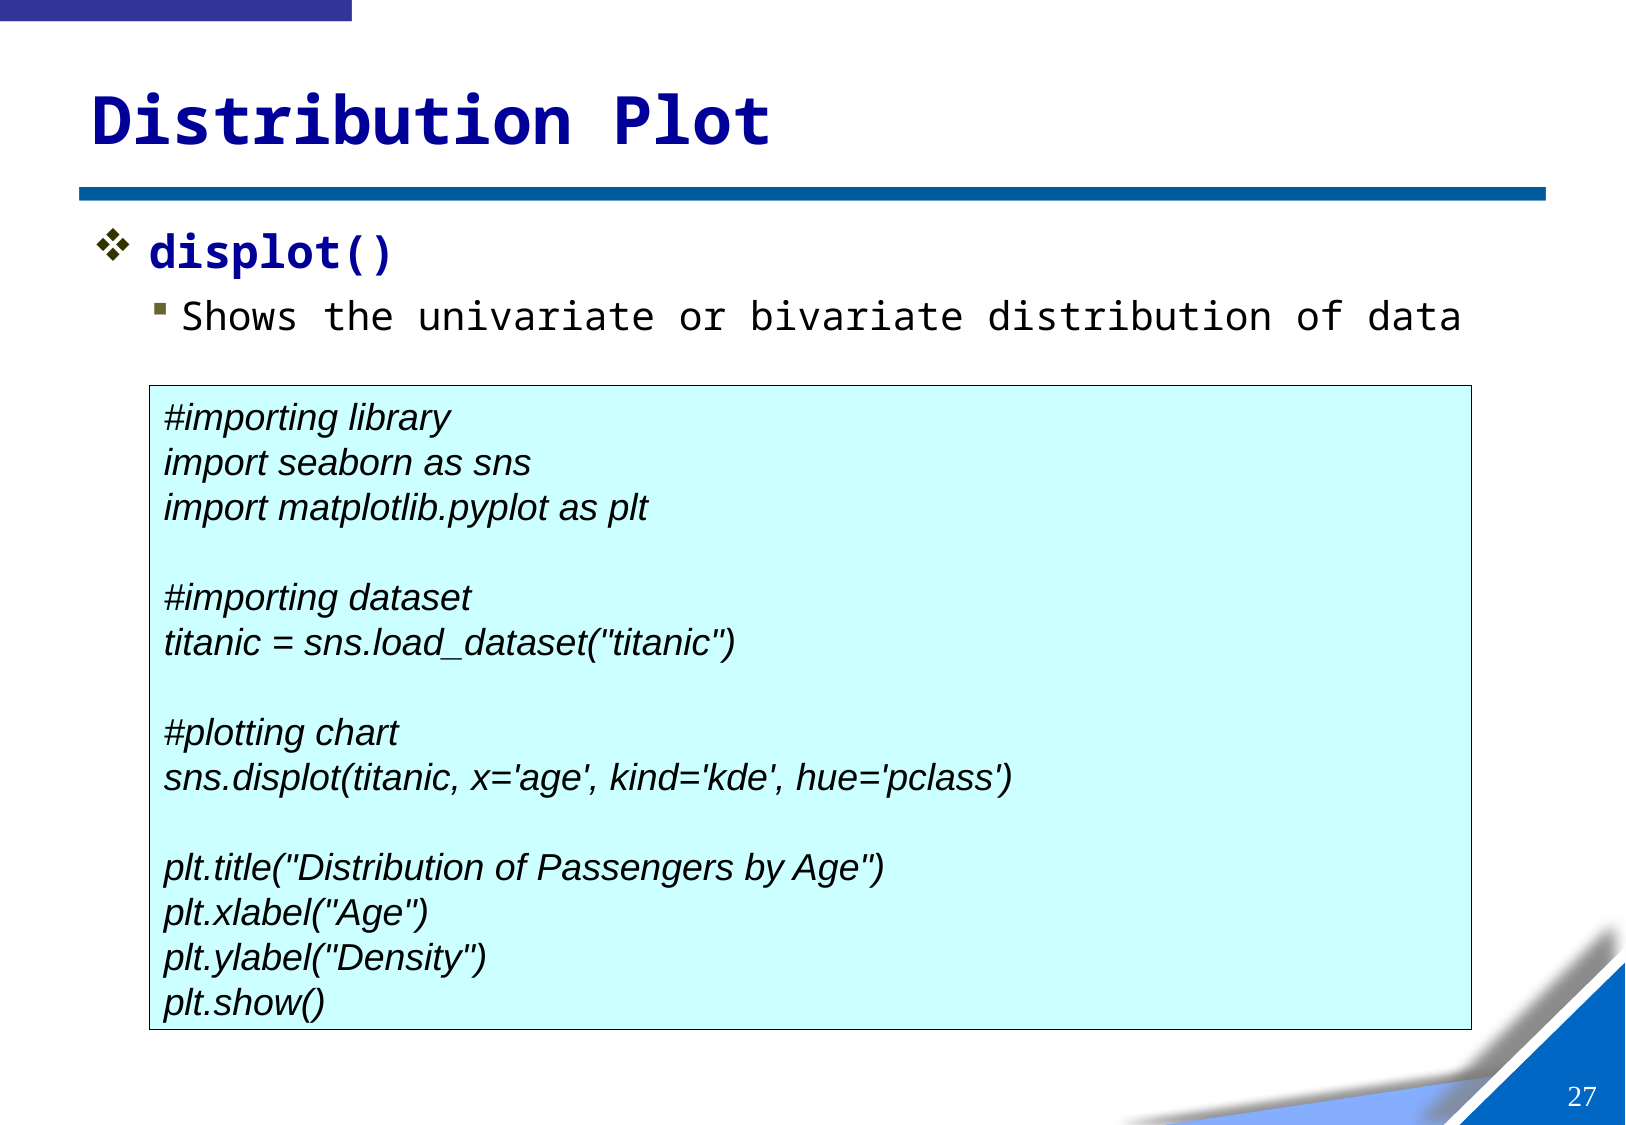

# Distribution Plot
displot()
Shows the univariate or bivariate distribution of data
#importing library
import seaborn as sns
import matplotlib.pyplot as plt

#importing dataset
titanic = sns.load_dataset("titanic")

#plotting chart
sns.displot(titanic, x='age', kind='kde', hue='pclass')

plt.title("Distribution of Passengers by Age")
plt.xlabel("Age")
plt.ylabel("Density")
plt.show()
27